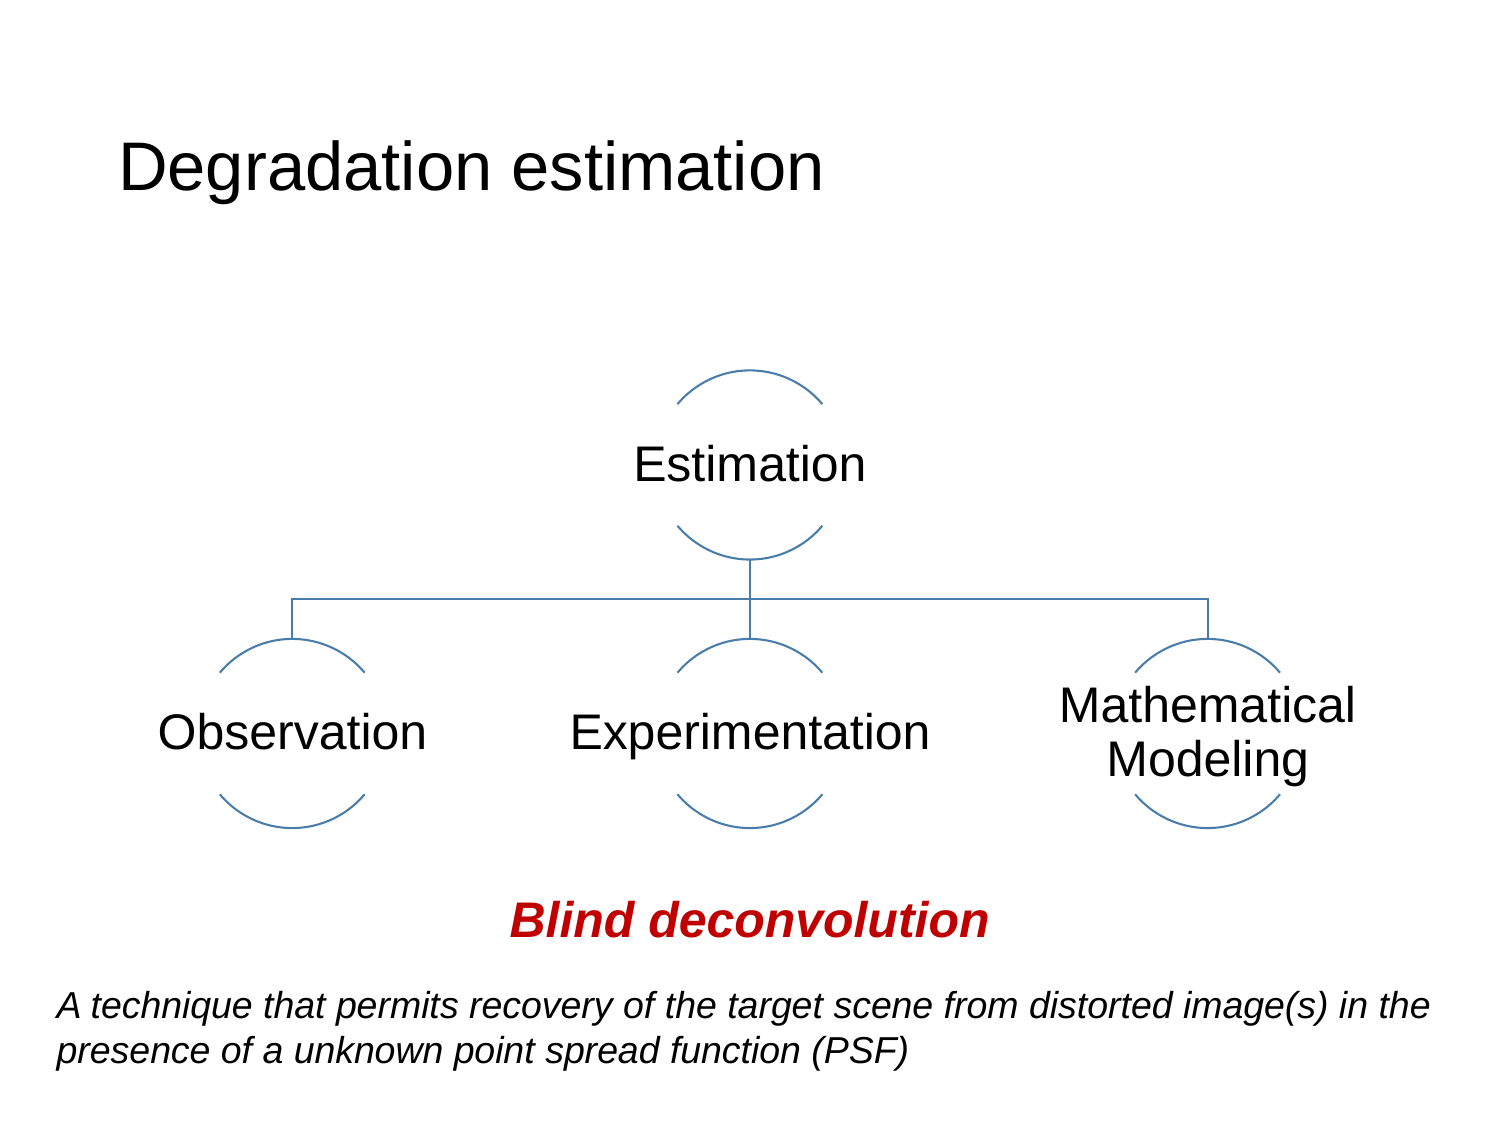

# Degradation estimation
Estimation
Observation
Experimentation
Mathematical Modeling
Blind deconvolution
A technique that permits recovery of the target scene from distorted image(s) in the presence of a unknown point spread function (PSF)